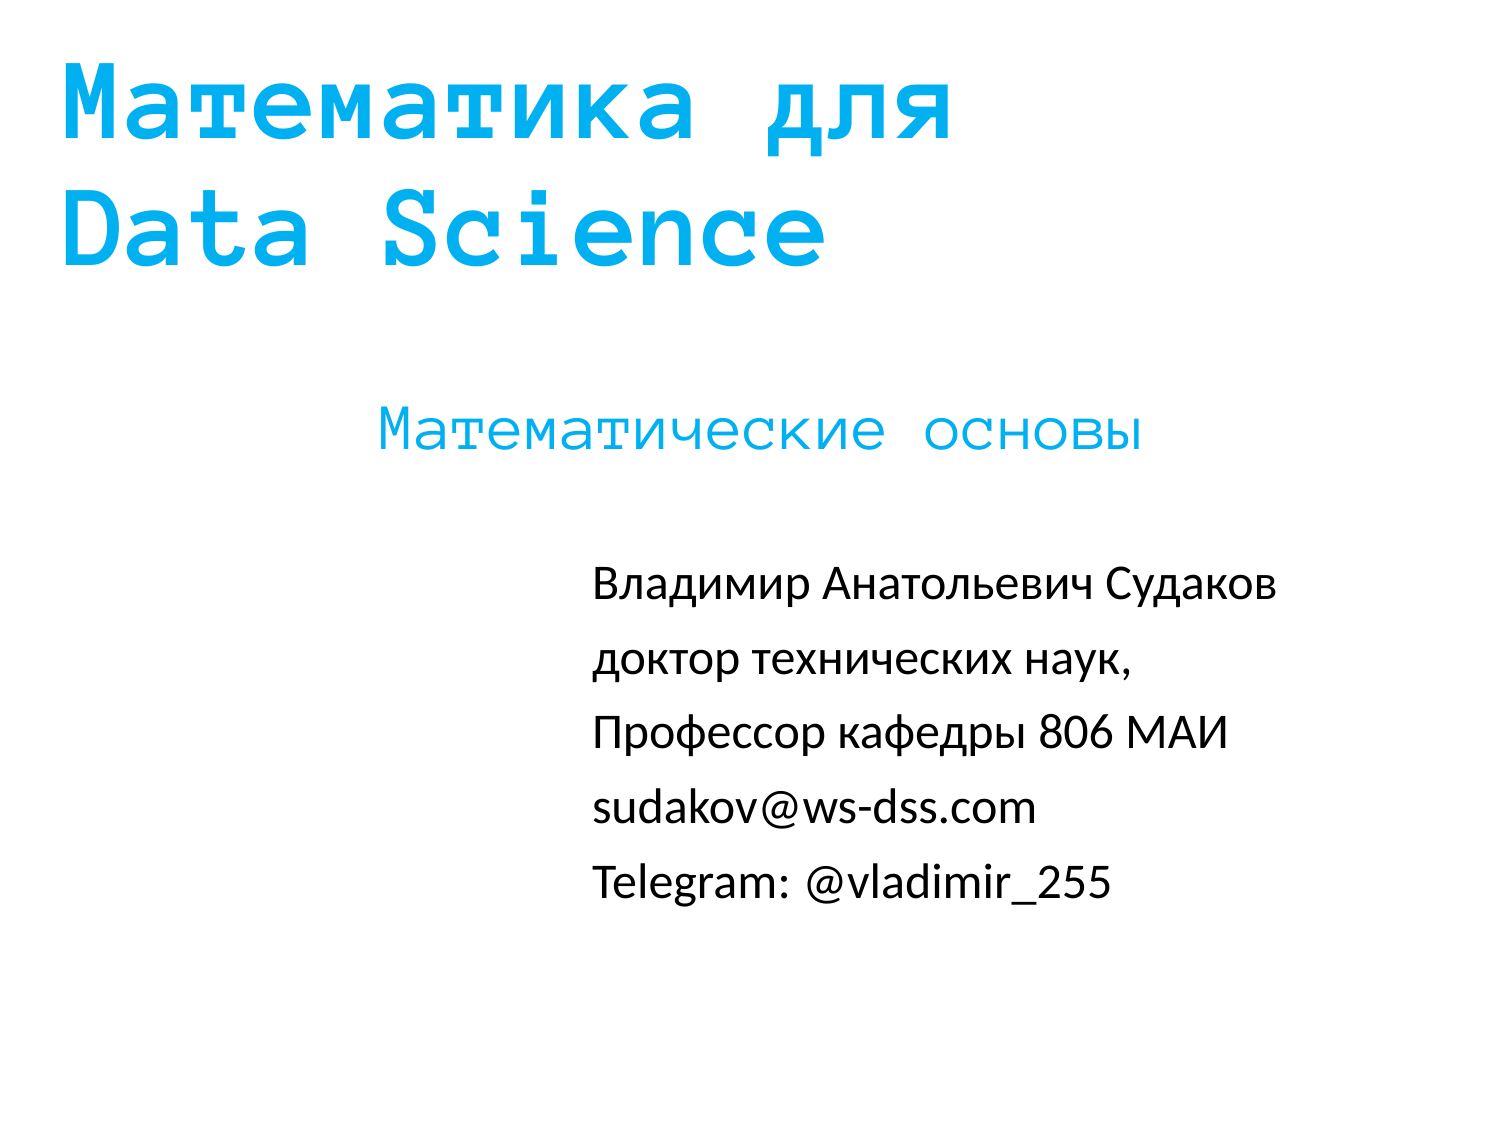

# Математика для Data Science
Математические основы
Владимир Анатольевич Судаков
доктор технических наук,
Профессор кафедры 806 МАИ
sudakov@ws-dss.com
Telegram: @vladimir_255